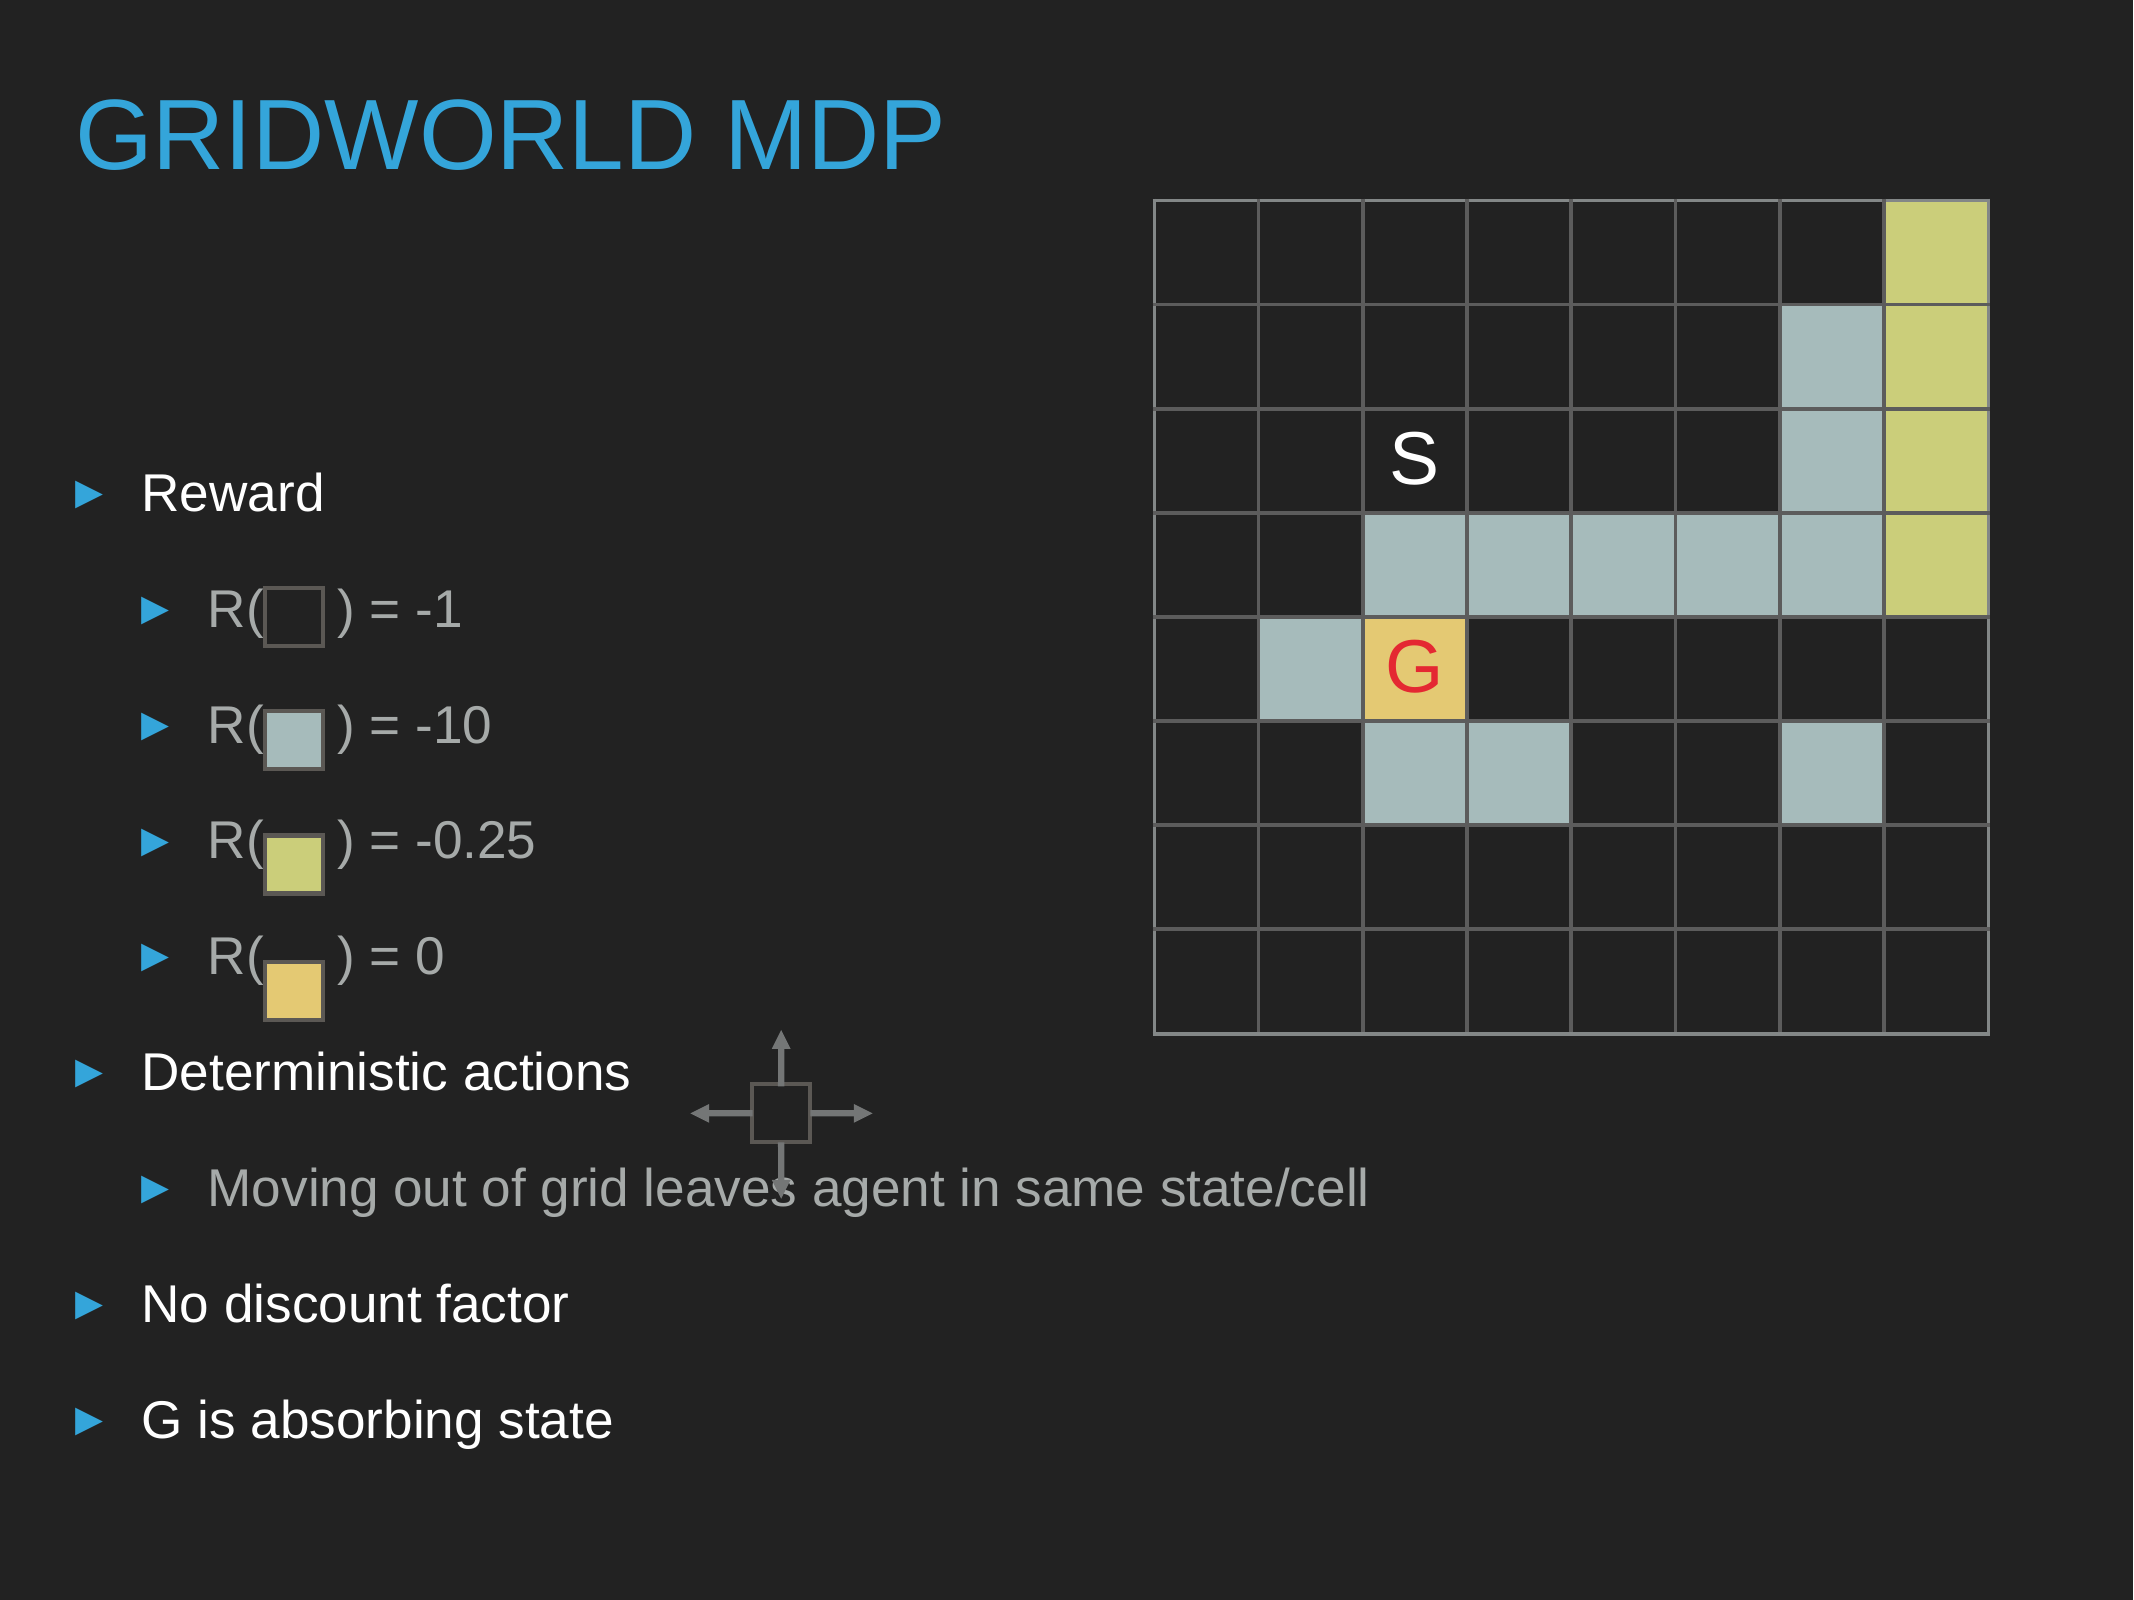

GRIDWORLD MDP
|  |  |  |  |  |  |  |  |
| --- | --- | --- | --- | --- | --- | --- | --- |
|  |  |  |  |  |  |  |  |
|  |  | S |  |  |  |  |  |
|  |  |  |  |  |  |  |  |
|  |  | G |  |  |  |  |  |
|  |  |  |  |  |  |  |  |
|  |  |  |  |  |  |  |  |
|  |  |  |  |  |  |  |  |
Reward
R(     ) = -1
R(     ) = -10
R(     ) = -0.25
R(     ) = 0
Deterministic actions
Moving out of grid leaves agent in same state/cell
No discount factor
G is absorbing state